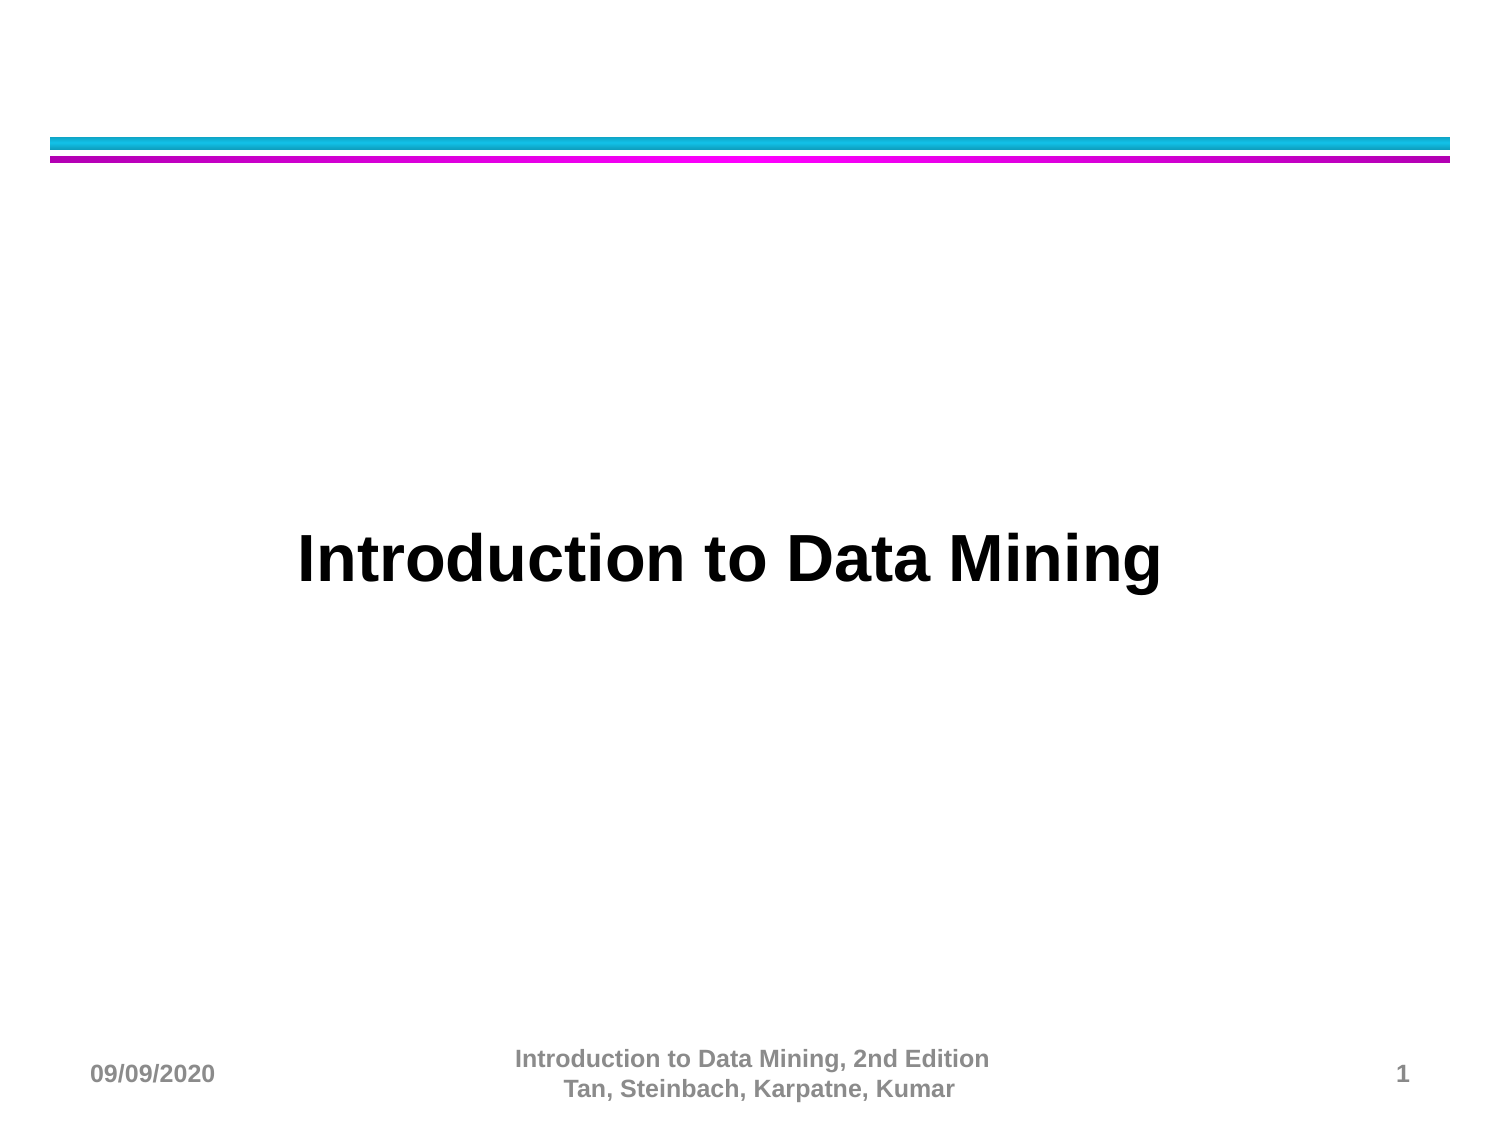

Introduction to Data Mining

09/09/2020
Introduction to Data Mining, 2nd Edition   Tan, Steinbach, Karpatne, Kumar
1